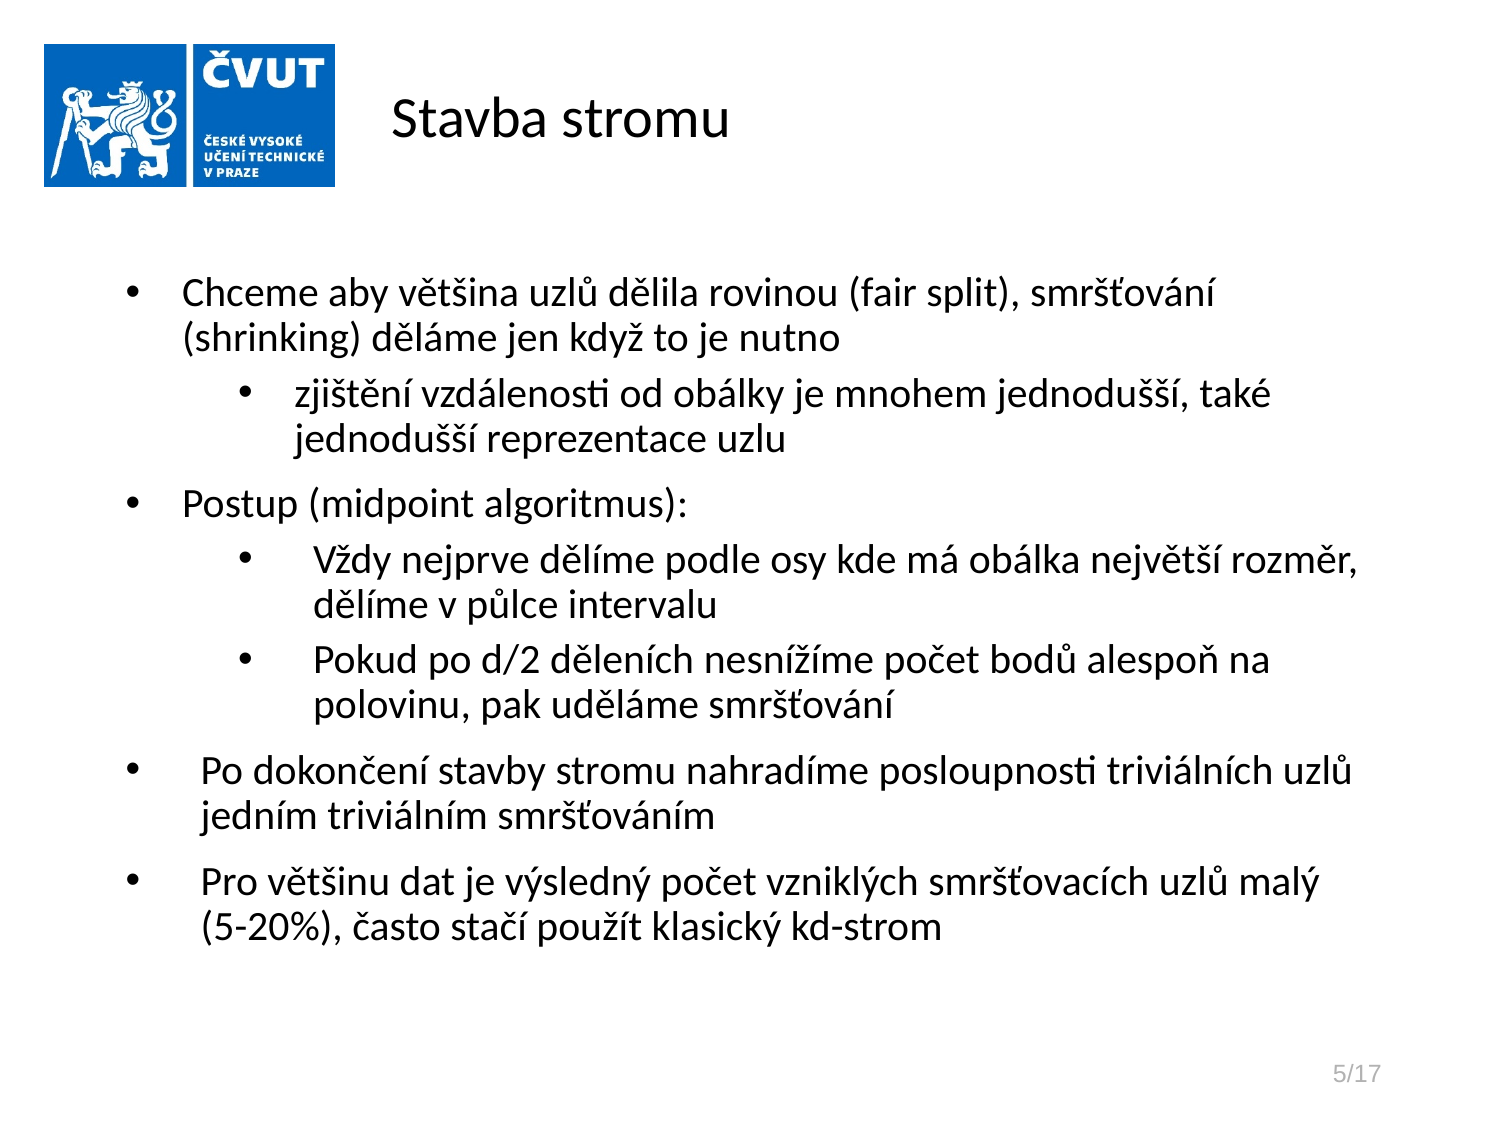

# Stavba stromu
Chceme aby většina uzlů dělila rovinou (fair split), smršťování (shrinking) děláme jen když to je nutno
zjištění vzdálenosti od obálky je mnohem jednodušší, také jednodušší reprezentace uzlu
Postup (midpoint algoritmus):
Vždy nejprve dělíme podle osy kde má obálka největší rozměr, dělíme v půlce intervalu
Pokud po d/2 děleních nesnížíme počet bodů alespoň na polovinu, pak uděláme smršťování
Po dokončení stavby stromu nahradíme posloupnosti triviálních uzlů jedním triviálním smršťováním
Pro většinu dat je výsledný počet vzniklých smršťovacích uzlů malý (5-20%), často stačí použít klasický kd-strom
5/17